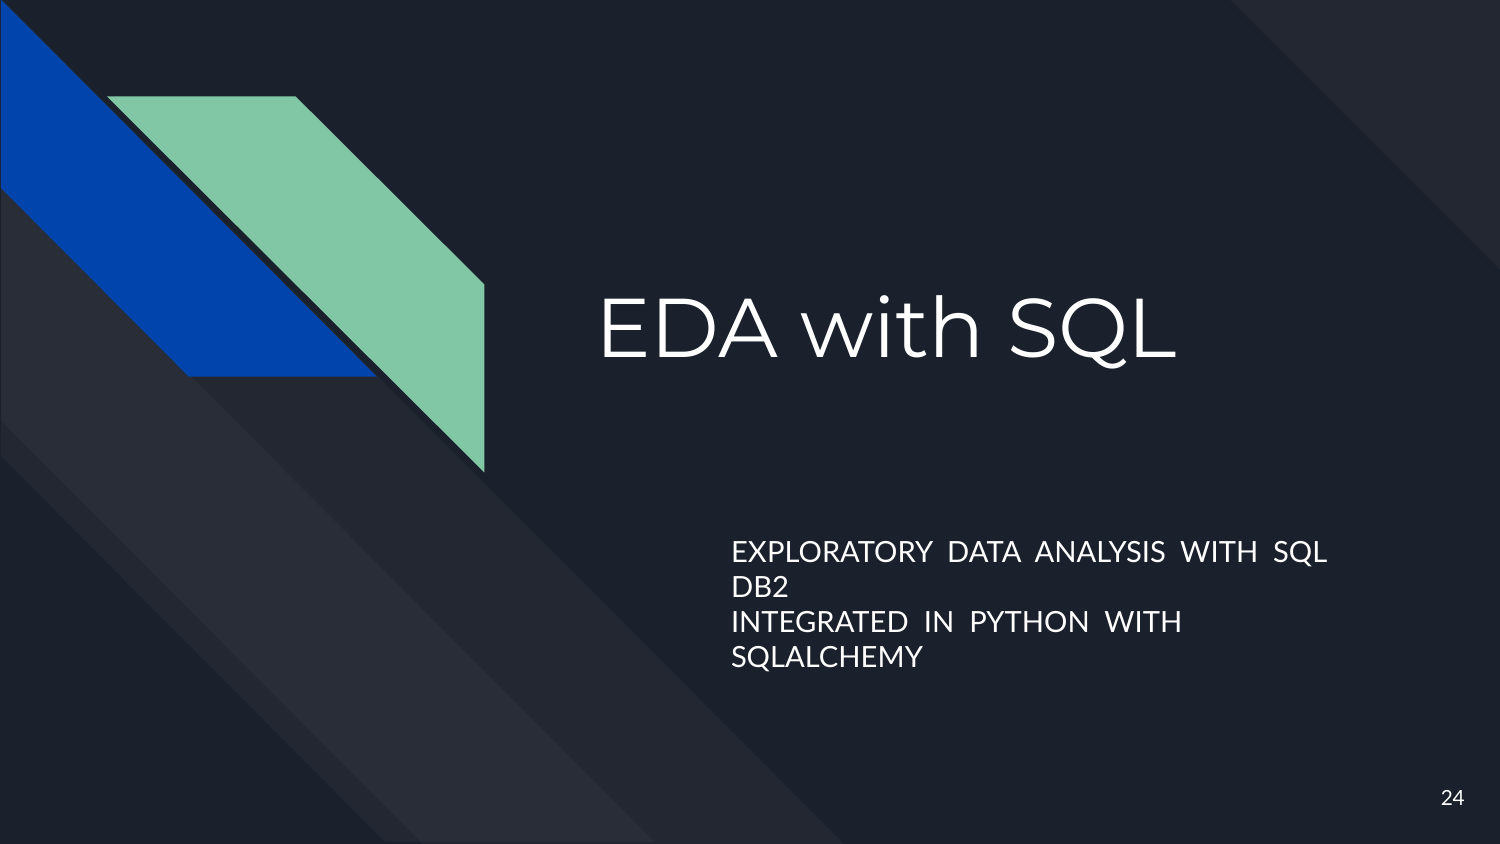

# EDA with SQL

EXPLORATORY  DATA  ANALYSIS  WITH  SQL  DB2
INTEGRATED  IN  PYTHON  WITH  SQLALCHEMY

24